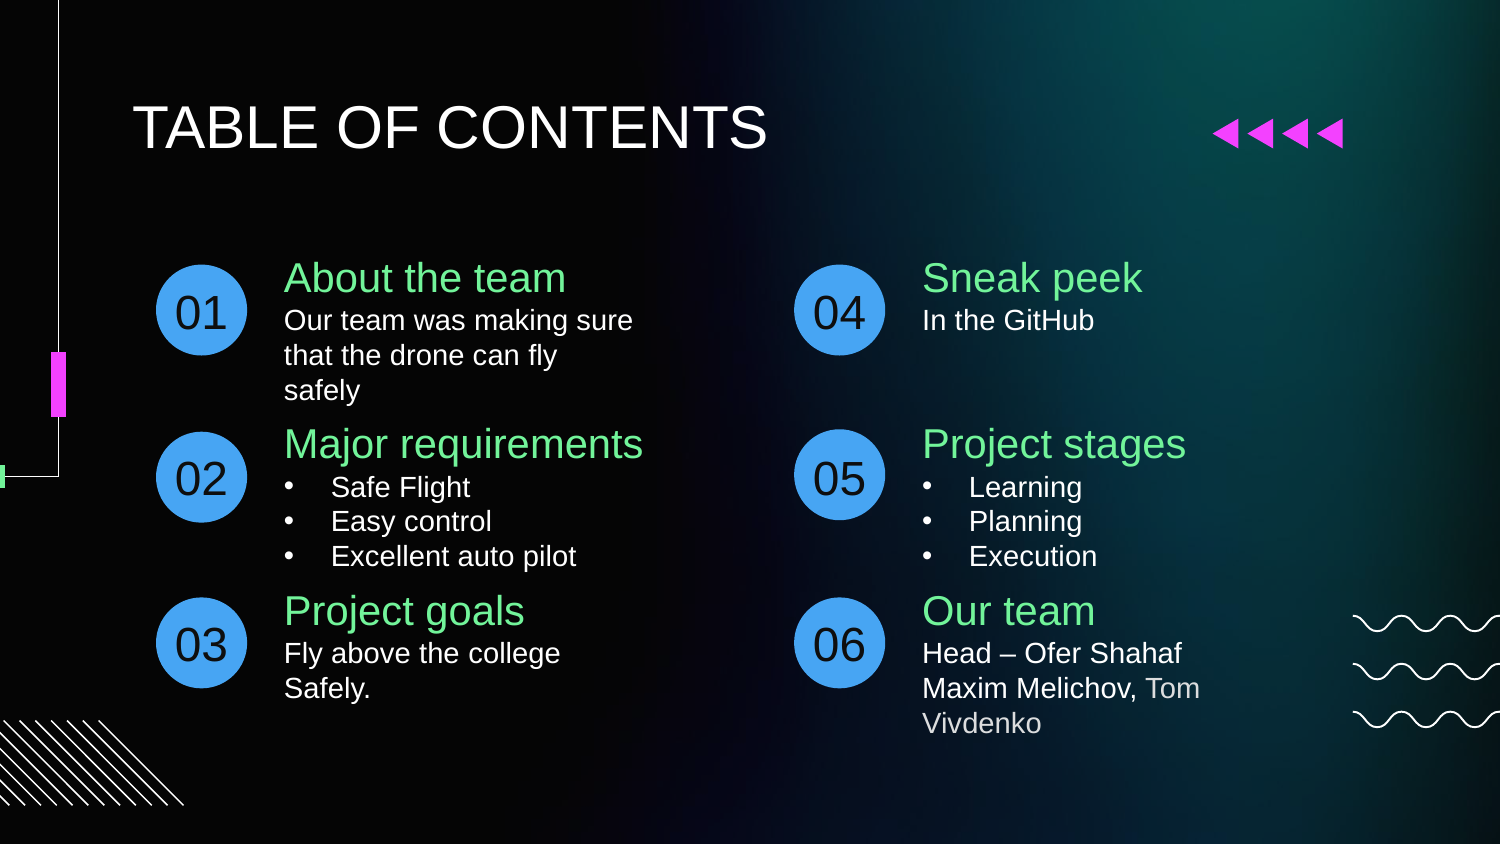

TABLE OF CONTENTS

About the team
Sneak peek
# 01
04

Our team was making sure that the drone can fly safely
In the GitHub
Major requirements
Project stages
02
05

Safe Flight
Easy control
Excellent auto pilot
Learning
Planning
Execution
Project goals
Our team
03
06

Fly above the college Safely.
Head – Ofer Shahaf
Maxim Melichov, Tom Vivdenko